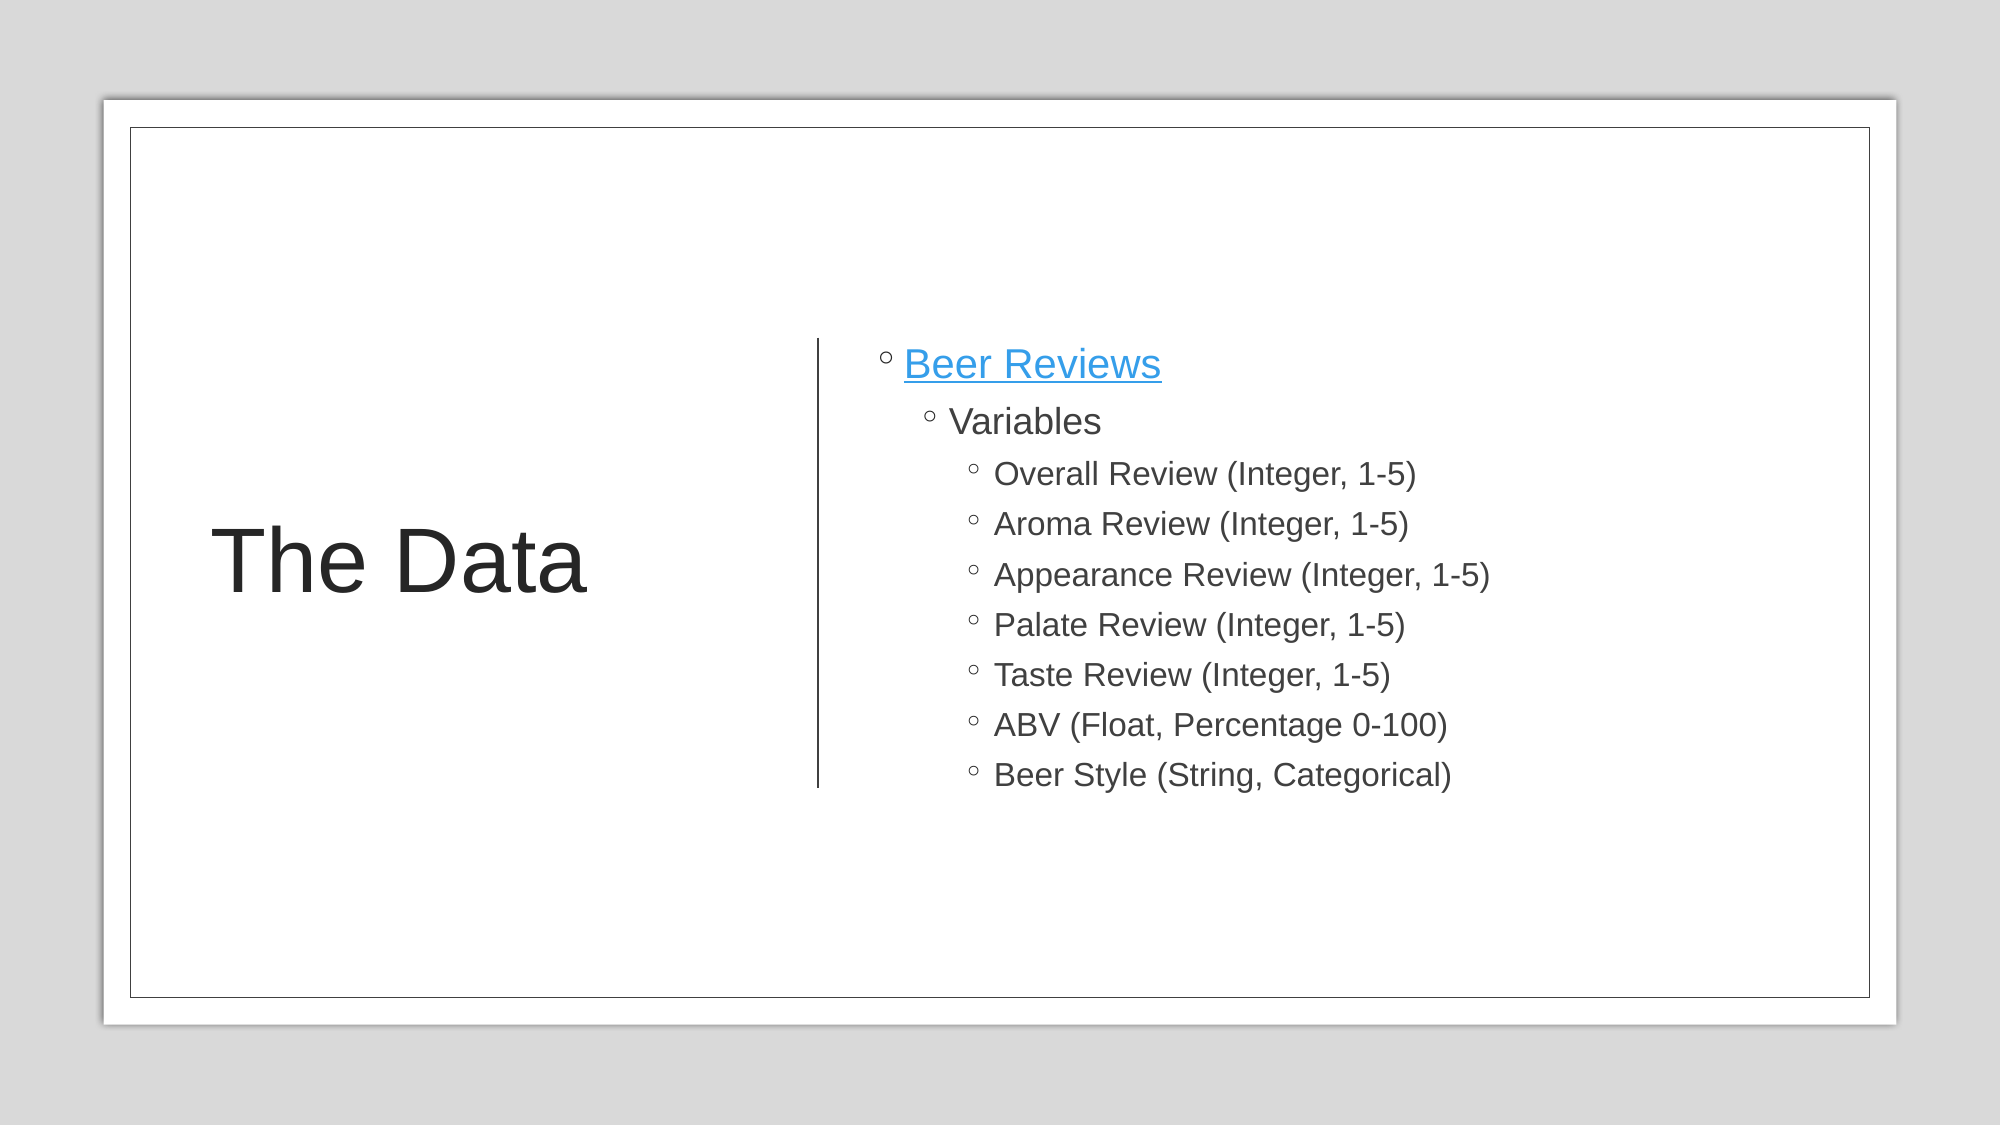

# The Data
Beer Reviews
Variables
Overall Review (Integer, 1-5)
Aroma Review (Integer, 1-5)
Appearance Review (Integer, 1-5)
Palate Review (Integer, 1-5)
Taste Review (Integer, 1-5)
ABV (Float, Percentage 0-100)
Beer Style (String, Categorical)